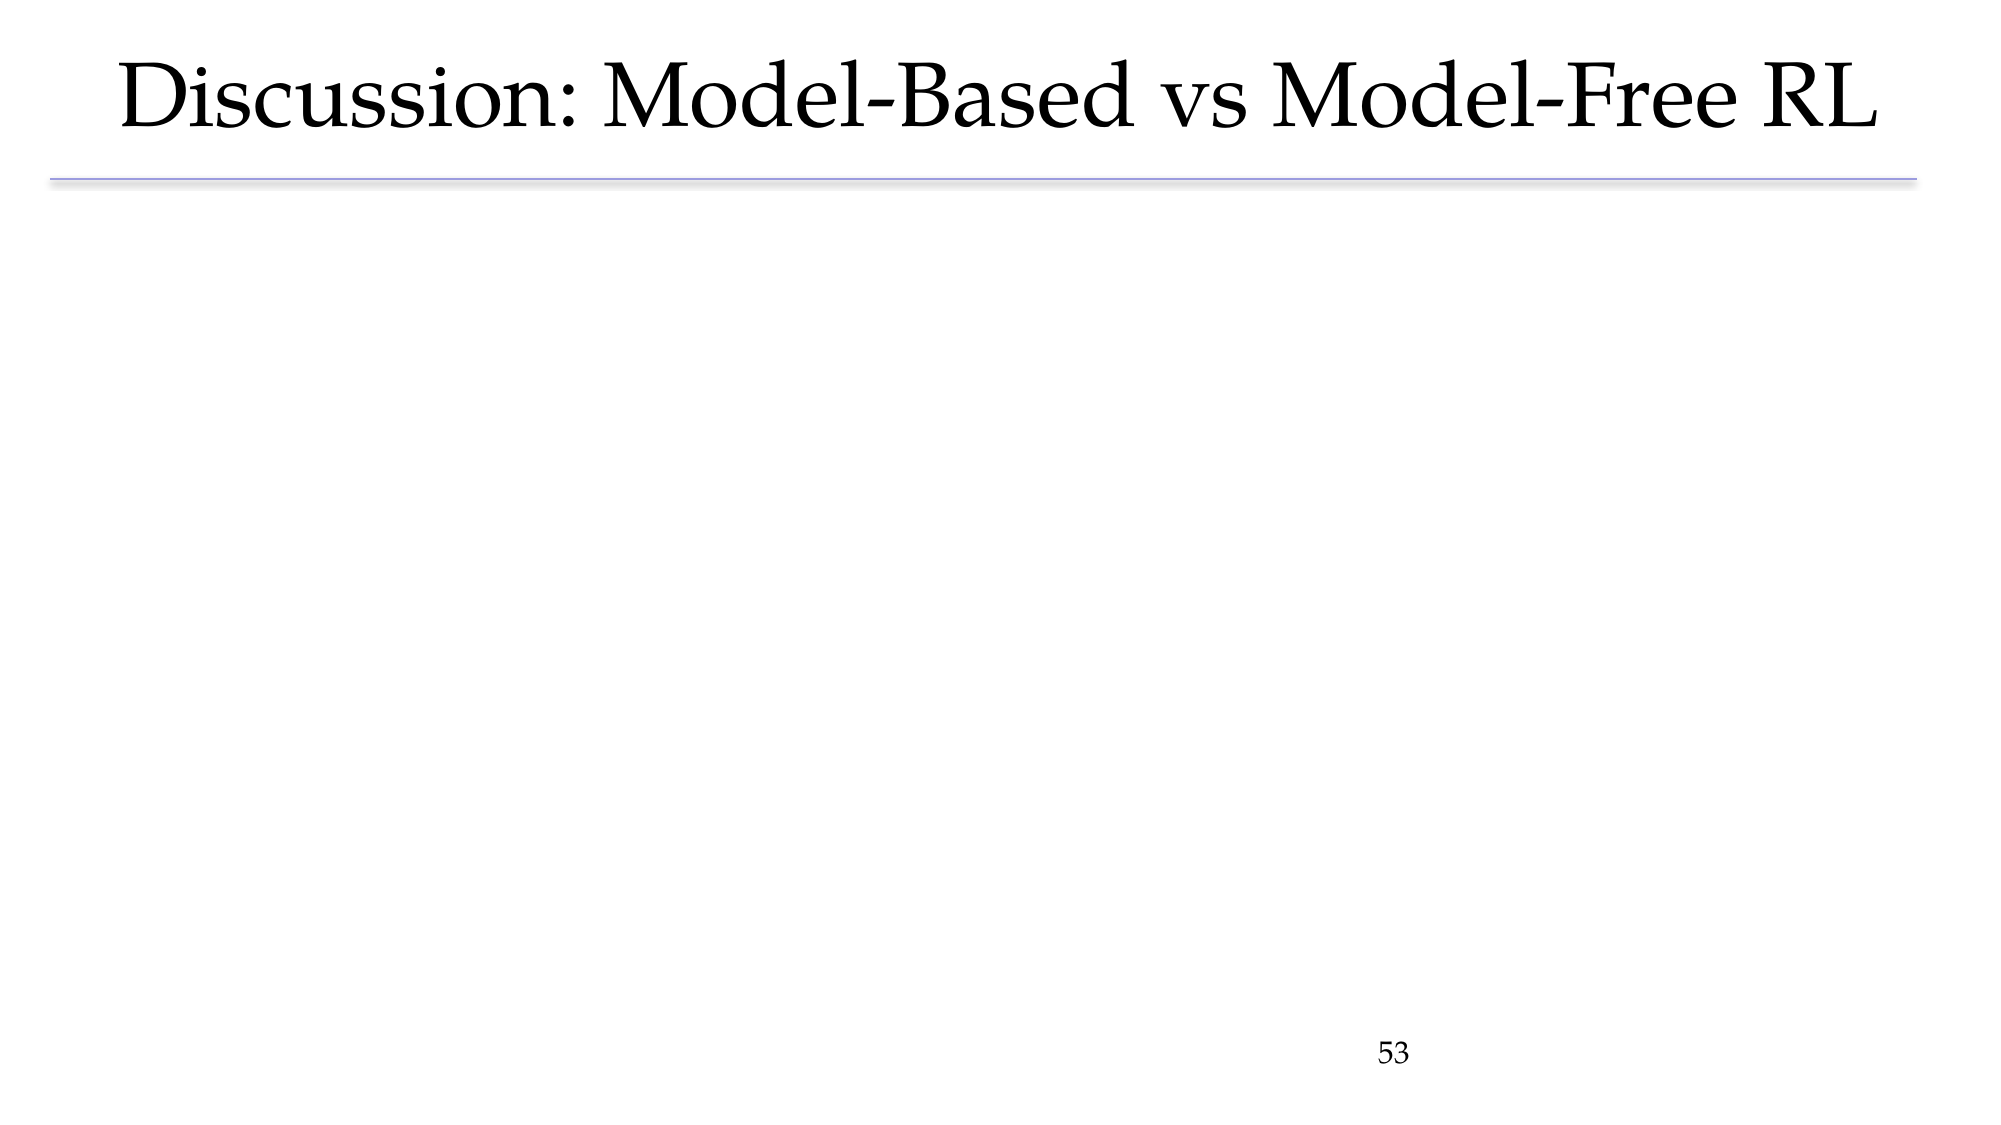

# Discussion: Model-Based vs Model-Free RL

53